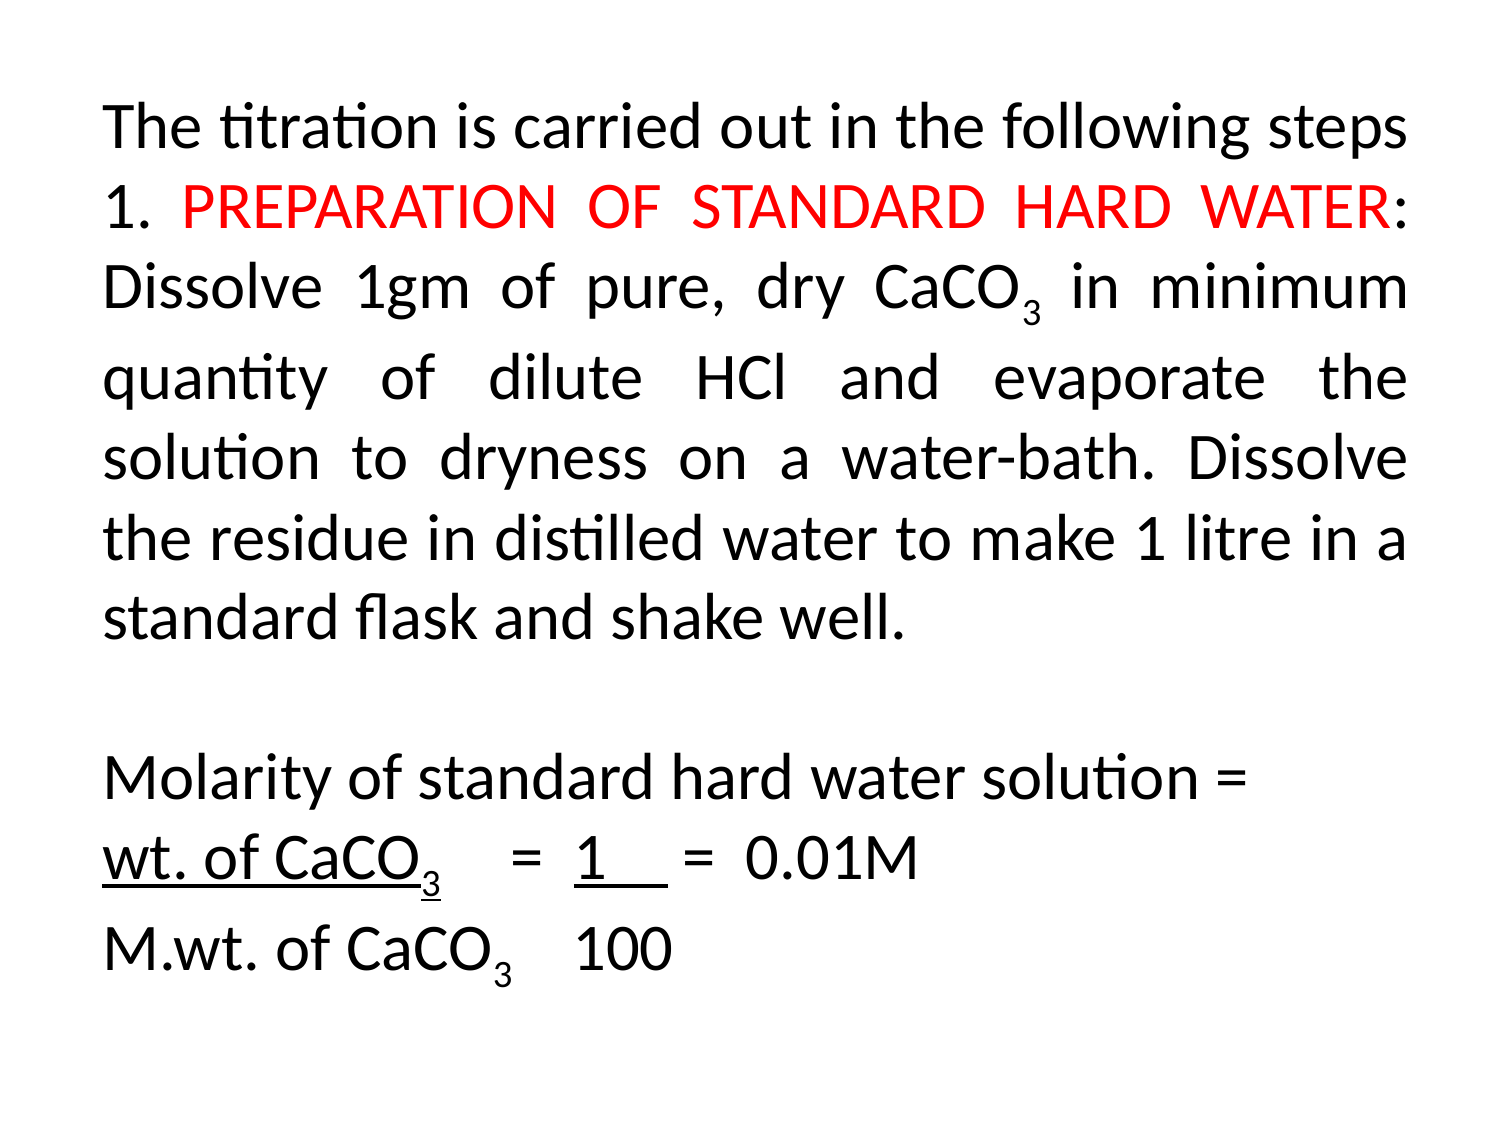

The titration is carried out in the following steps 1. PREPARATION OF STANDARD HARD WATER: Dissolve 1gm of pure, dry CaCO3 in minimum quantity of dilute HCl and evaporate the solution to dryness on a water-bath. Dissolve the residue in distilled water to make 1 litre in a standard flask and shake well.

Molarity of standard hard water solution =
wt. of CaCO3        =  1     =  0.01M
M.wt. of CaCO3    100